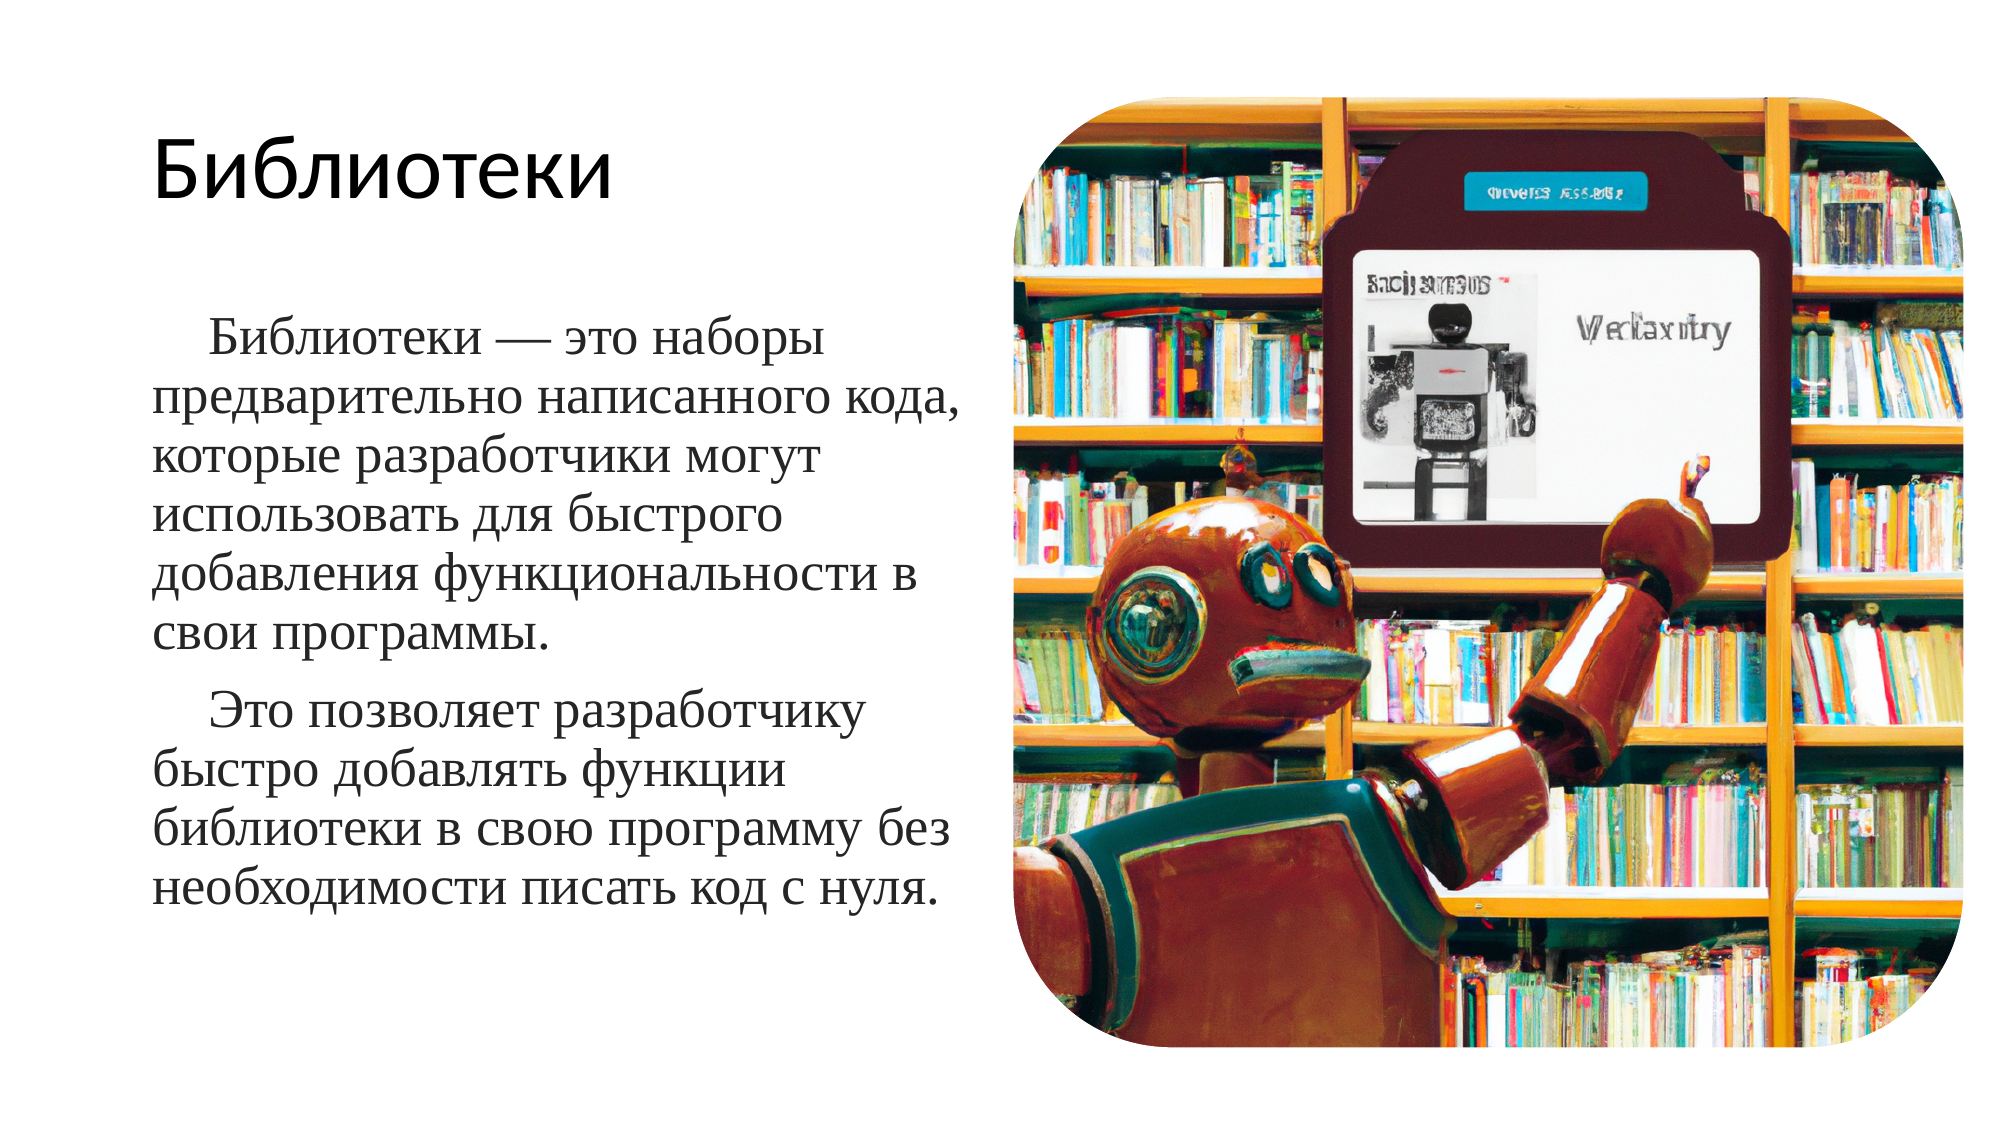

# Библиотеки

Библиотеки — это наборы предварительно написанного кода, которые разработчики могут использовать для быстрого добавления функциональности в свои программы.
Это позволяет разработчику быстро добавлять функции библиотеки в свою программу без необходимости писать код с нуля.